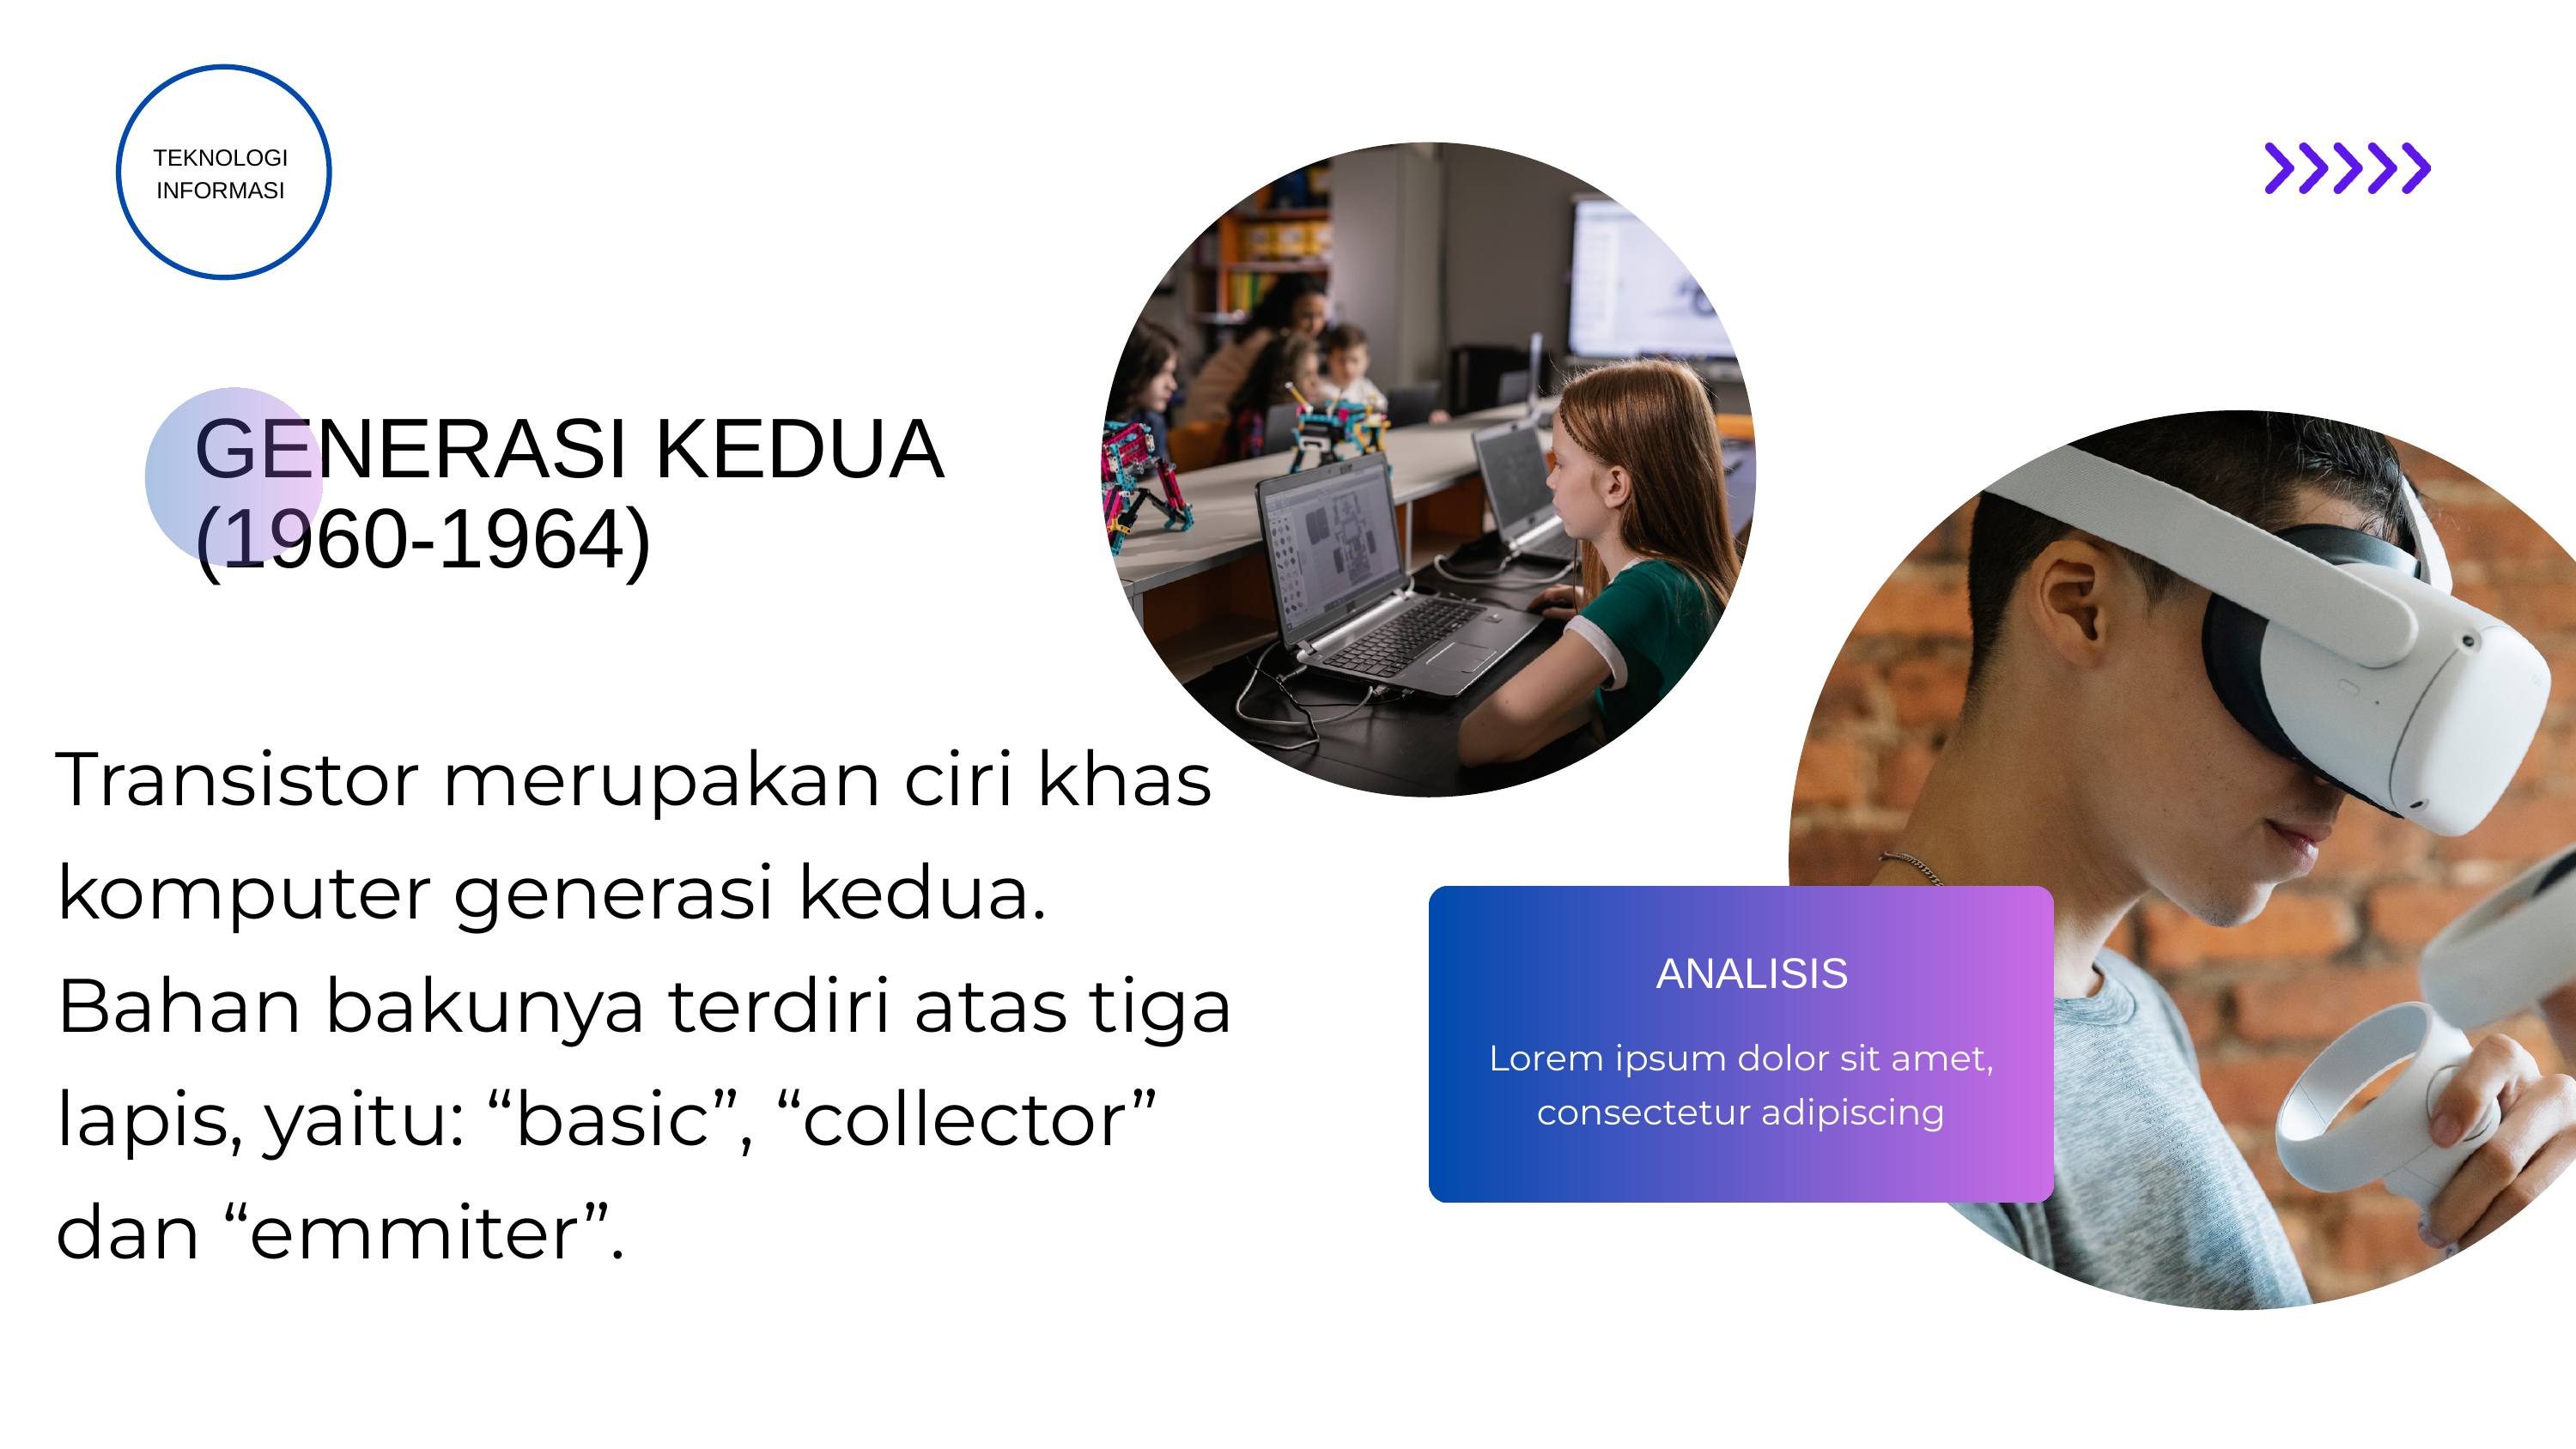

TEKNOLOGI INFORMASI

GENERASI KEDUA (1960-1964)

Transistor merupakan ciri khas komputer generasi kedua. Bahan bakunya terdiri atas tiga lapis, yaitu: “basic”, “collector” dan “emmiter”.

ANALISIS
Lorem ipsum dolor sit amet, consectetur adipiscing